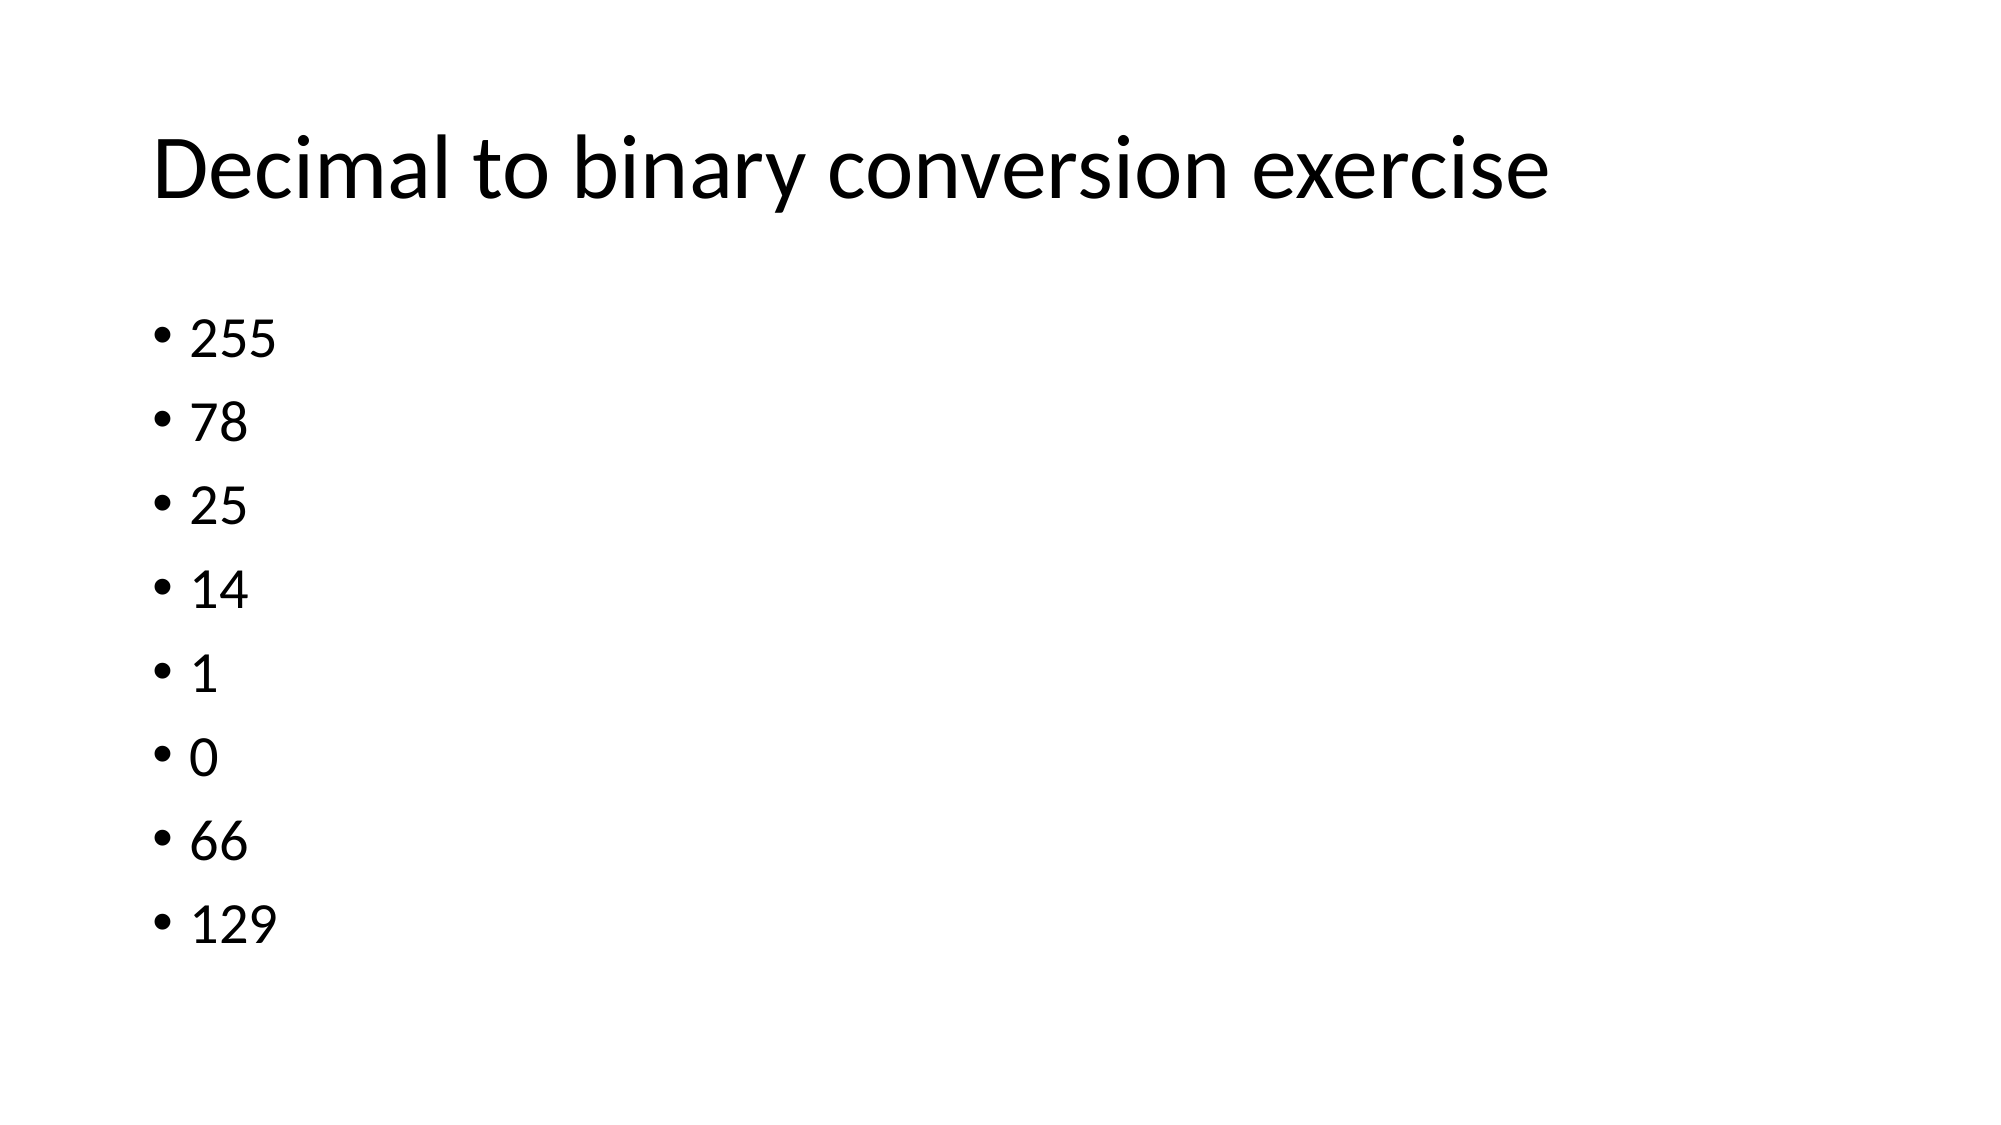

# Decimal to binary conversion exercise
255
78
25
14
1
0
66
129